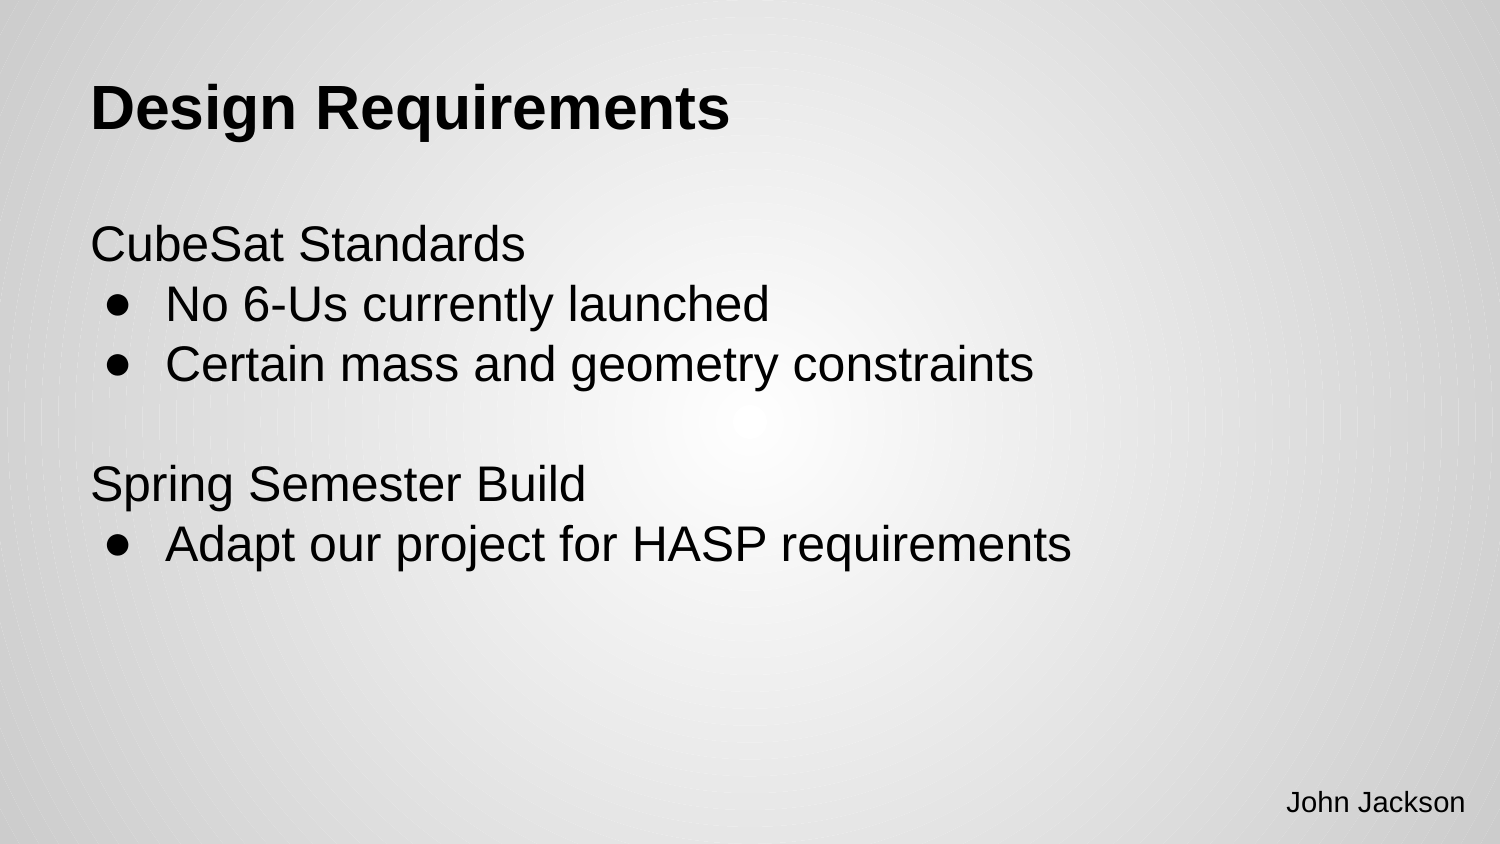

# Design Requirements
CubeSat Standards
No 6-Us currently launched
Certain mass and geometry constraints

Spring Semester Build
Adapt our project for HASP requirements

John Jackson